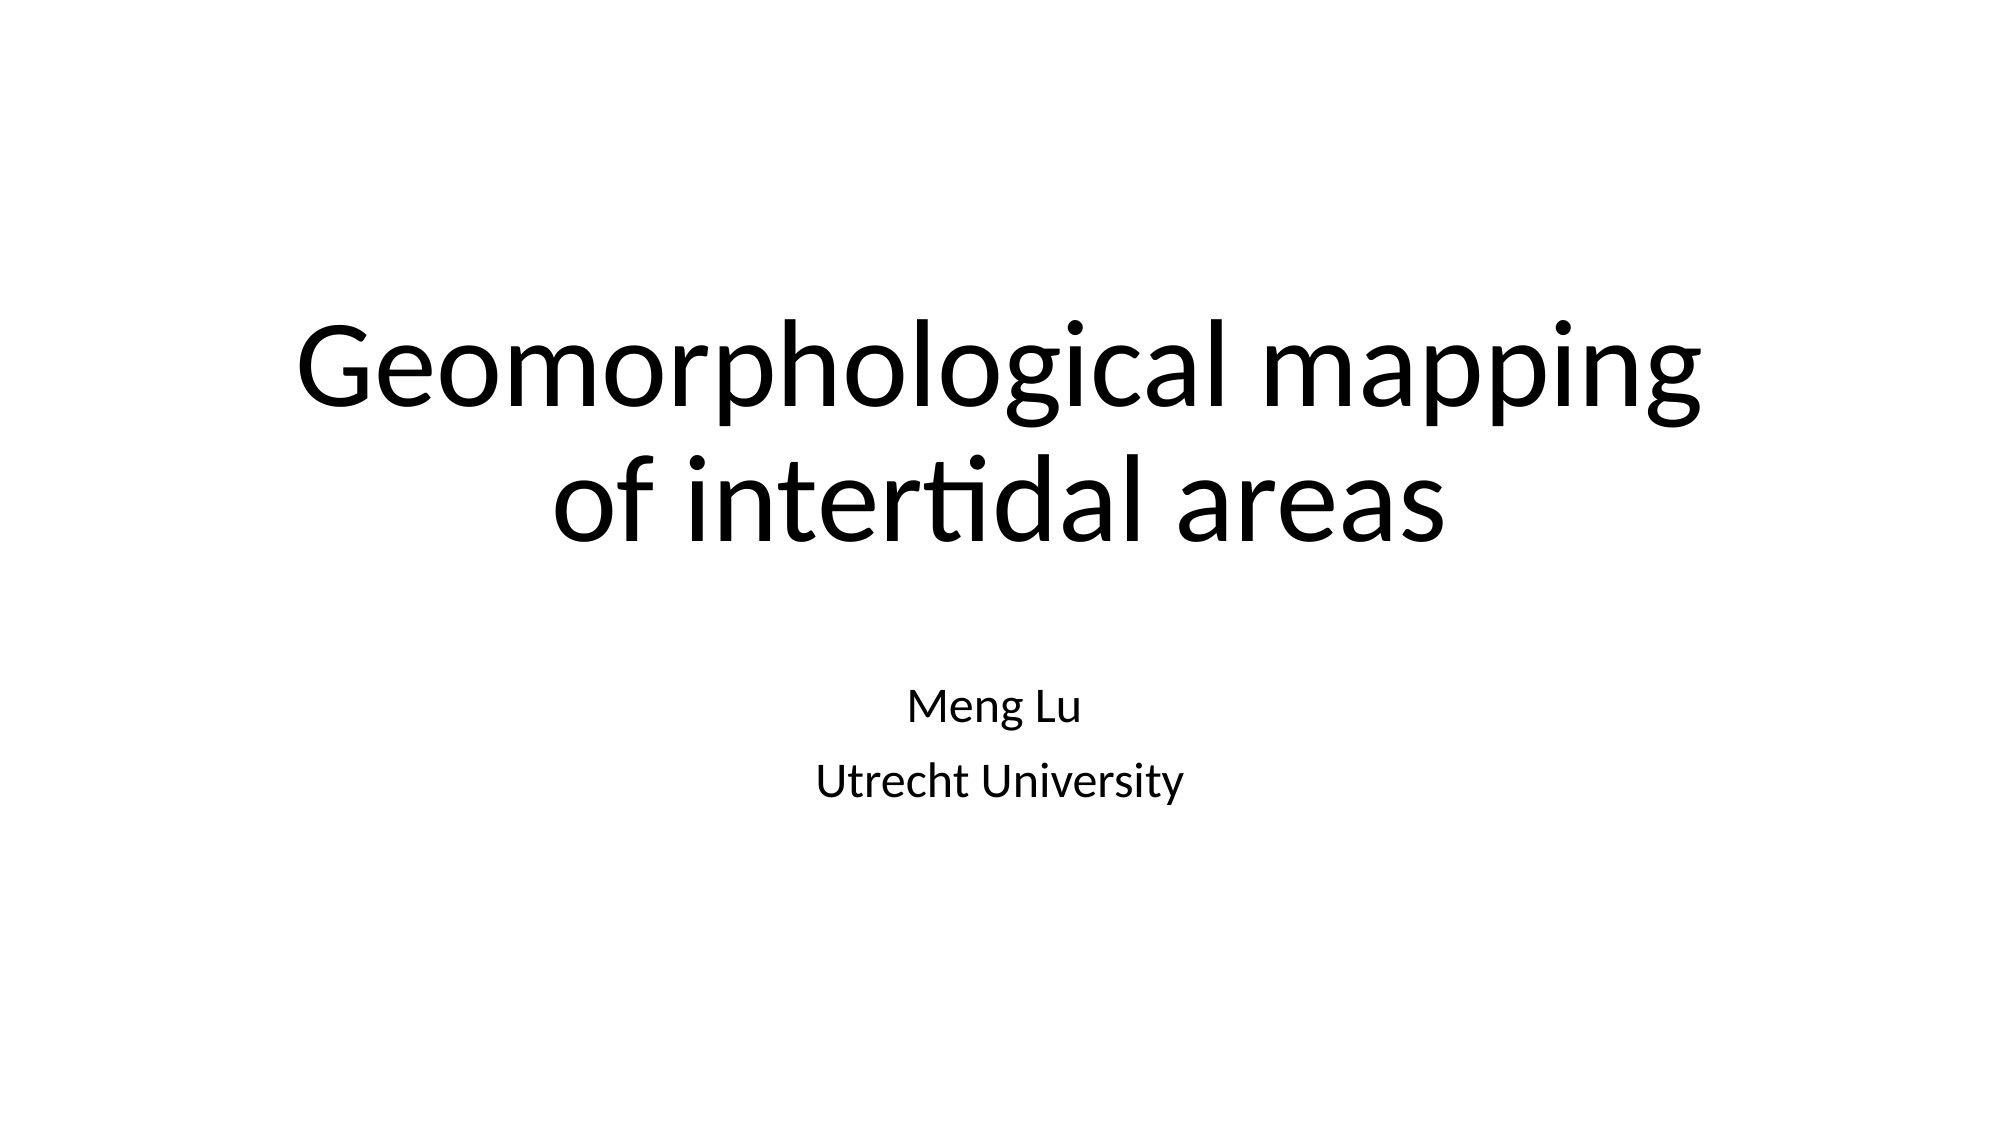

# Geomorphological mapping of intertidal areas

Meng Lu
Utrecht University